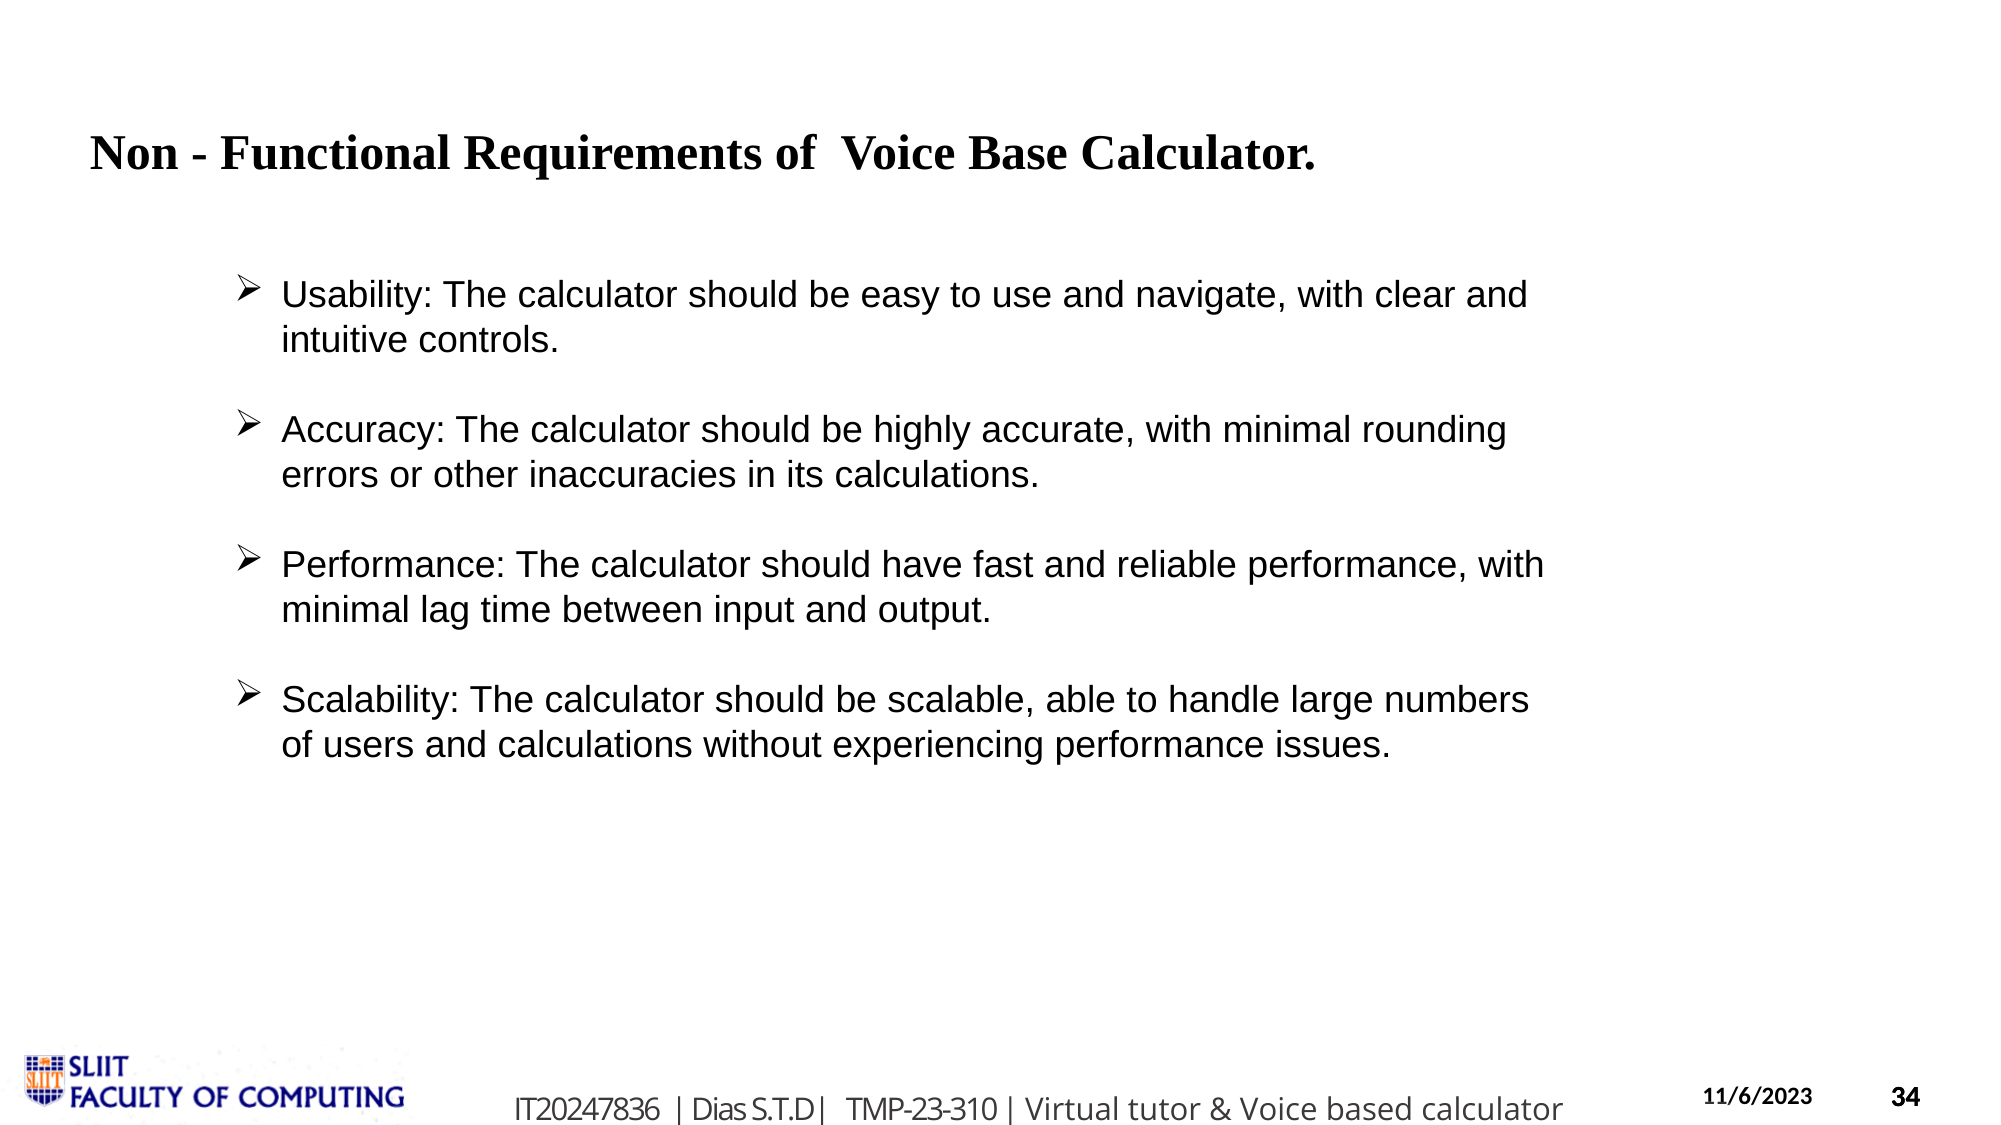

Non - Functional Requirements of  Voice Base Calculator.
Usability: The calculator should be easy to use and navigate, with clear and intuitive controls.

Accuracy: The calculator should be highly accurate, with minimal rounding errors or other inaccuracies in its calculations.

Performance: The calculator should have fast and reliable performance, with minimal lag time between input and output.

Scalability: The calculator should be scalable, able to handle large numbers of users and calculations without experiencing performance issues.
IT20247836  | Dias S.T.D|   TMP-23-310 | Virtual tutor & Voice based calculator